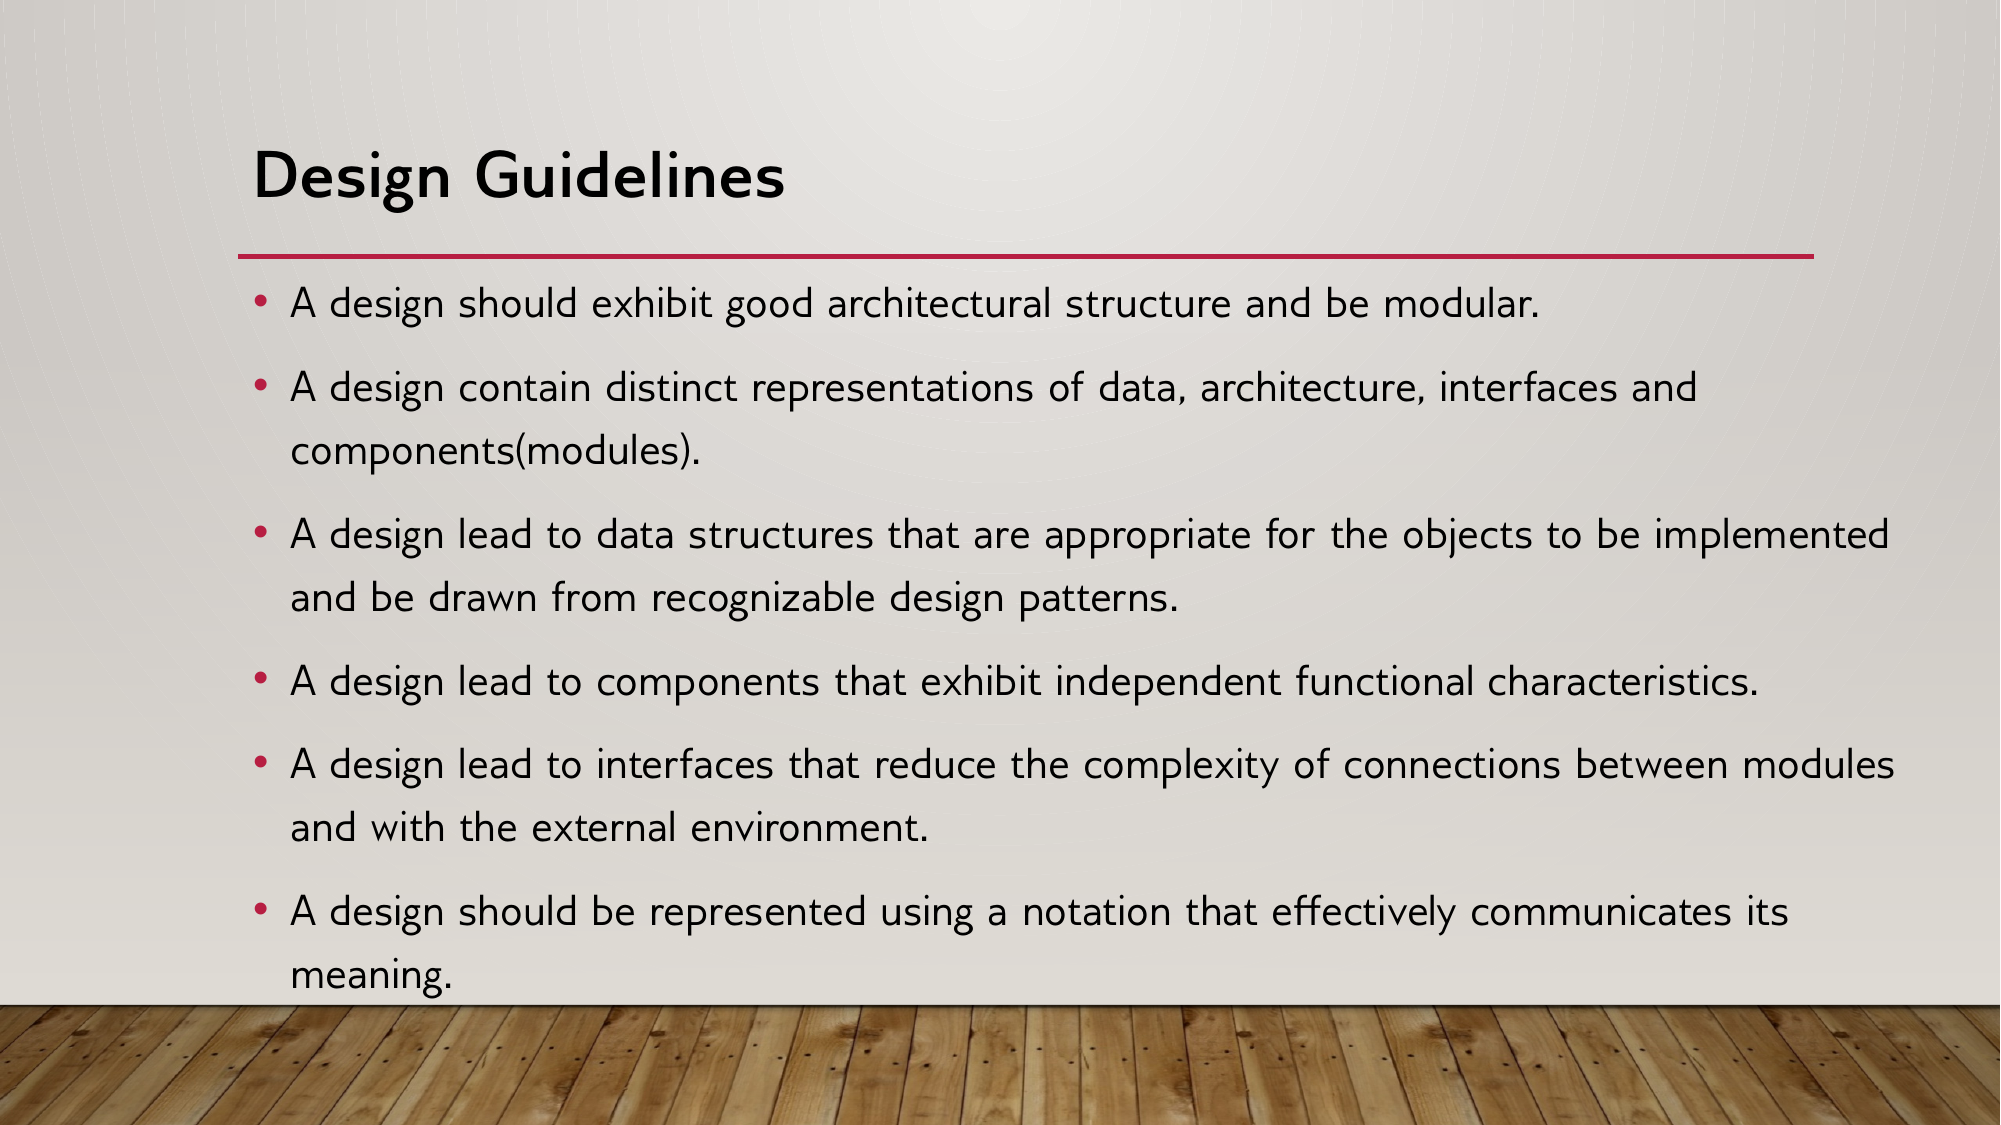

# Design Guidelines
A design should exhibit good architectural structure and be modular.
A design contain distinct representations of data, architecture, interfaces and components(modules).
A design lead to data structures that are appropriate for the objects to be implemented and be drawn from recognizable design patterns.
A design lead to components that exhibit independent functional characteristics.
A design lead to interfaces that reduce the complexity of connections between modules and with the external environment.
A design should be represented using a notation that effectively communicates its meaning.